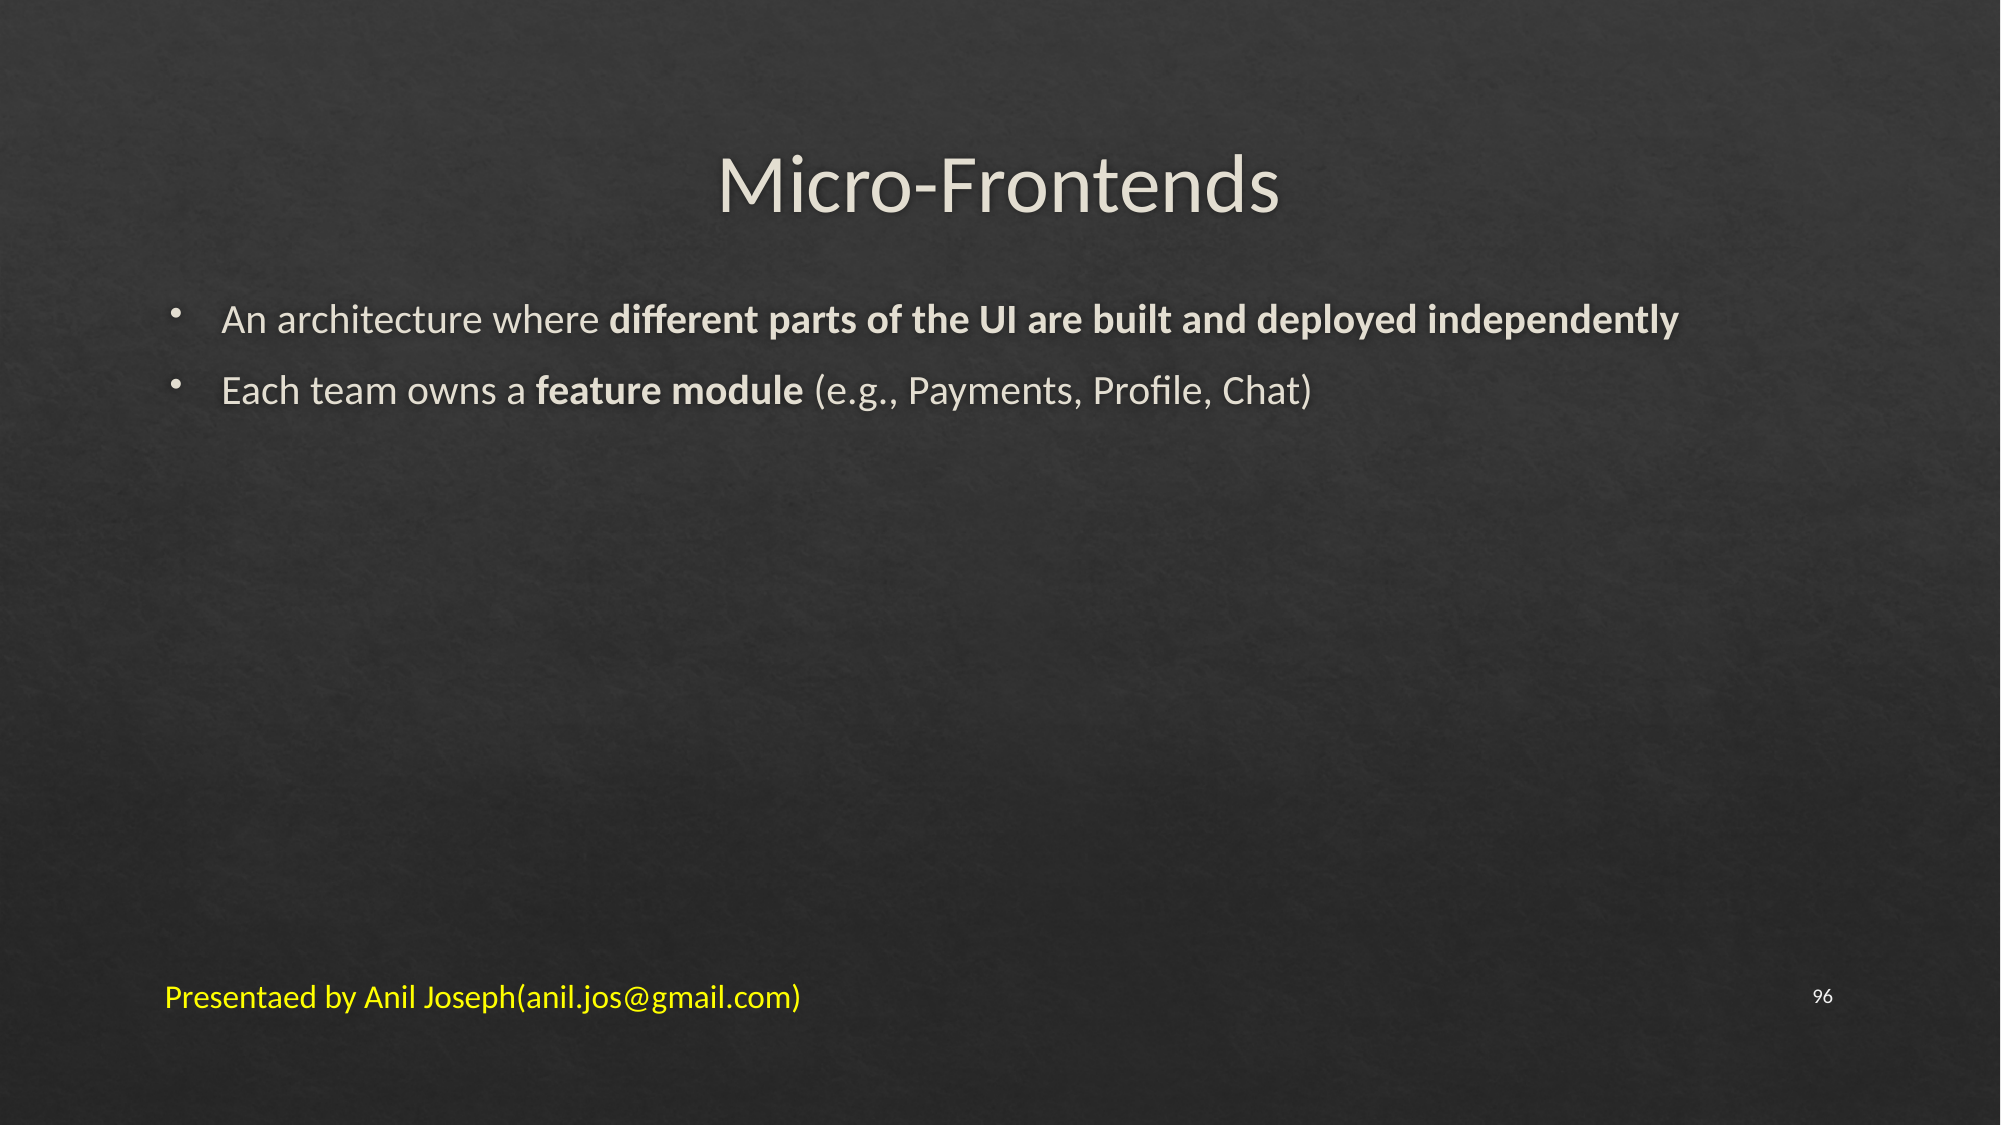

# Micro-Frontends
An architecture where different parts of the UI are built and deployed independently
Each team owns a feature module (e.g., Payments, Profile, Chat)

Presentaed by Anil Joseph(anil.jos@gmail.com)
96